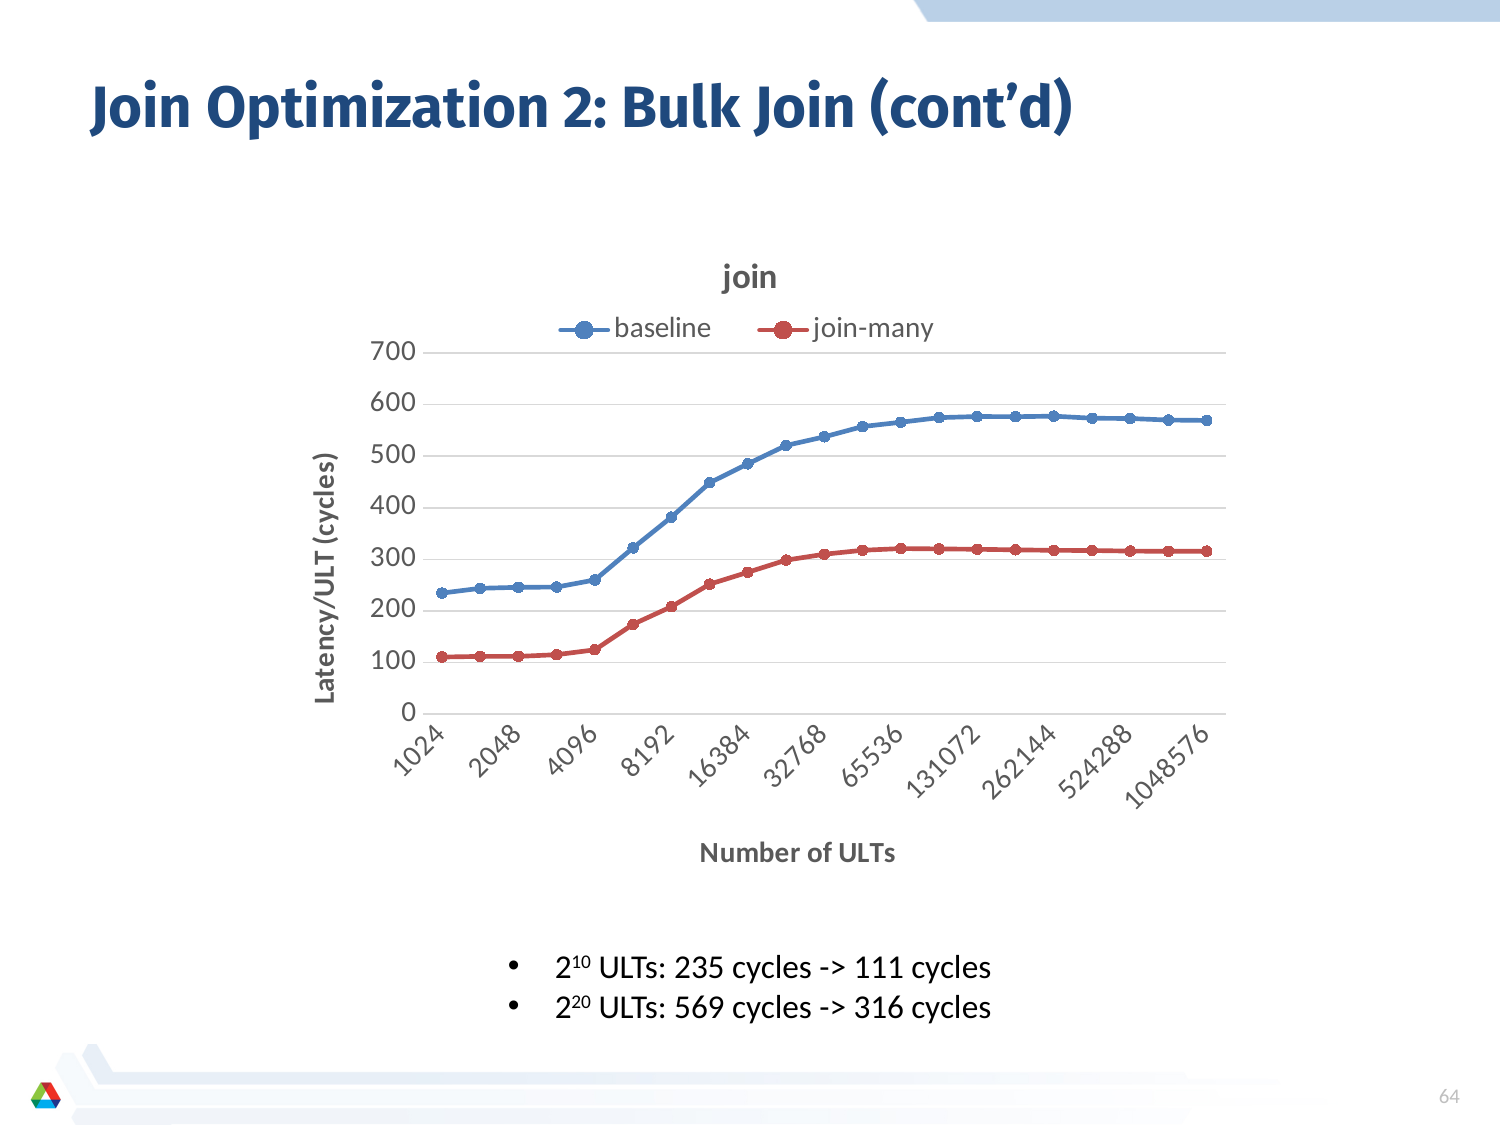

# Join Optimization 2: Bulk Join (cont’d)

### Chart: join

| Category | baseline | join-many |
|---|---|---|
| 1024.0 | 234.5 | 110.63 |
| 1536.0 | 243.78 | 111.89 |
| 2048.0 | 245.72 | 111.89 |
| 3072.0 | 246.18 | 115.16 |
| 4096.0 | 260.01 | 124.73 |
| 6144.0 | 322.25 | 174.12 |
| 8192.0 | 381.81 | 208.21 |
| 12288.0 | 448.42 | 251.82 |
| 16384.0 | 485.19 | 274.97 |
| 24576.0 | 520.73 | 298.45 |
| 32768.0 | 537.48 | 309.9299999999996 |
| 49152.0 | 557.3399999999996 | 317.66 |
| 65536.0 | 565.69 | 320.95 |
| 98304.0 | 574.59 | 320.26 |
| 131072.0 | 576.76 | 319.53 |
| 196608.0 | 576.5 | 318.47 |
| 262144.0 | 577.53 | 317.46 |
| 393216.0 | 573.51 | 317.18 |
| 524288.0 | 572.92 | 316.05 |
| 786432.0 | 569.9299999999995 | 315.62 |
| 1.048576E6 | 569.29 | 315.89 |
210 ULTs: 235 cycles -> 111 cycles
220 ULTs: 569 cycles -> 316 cycles
64